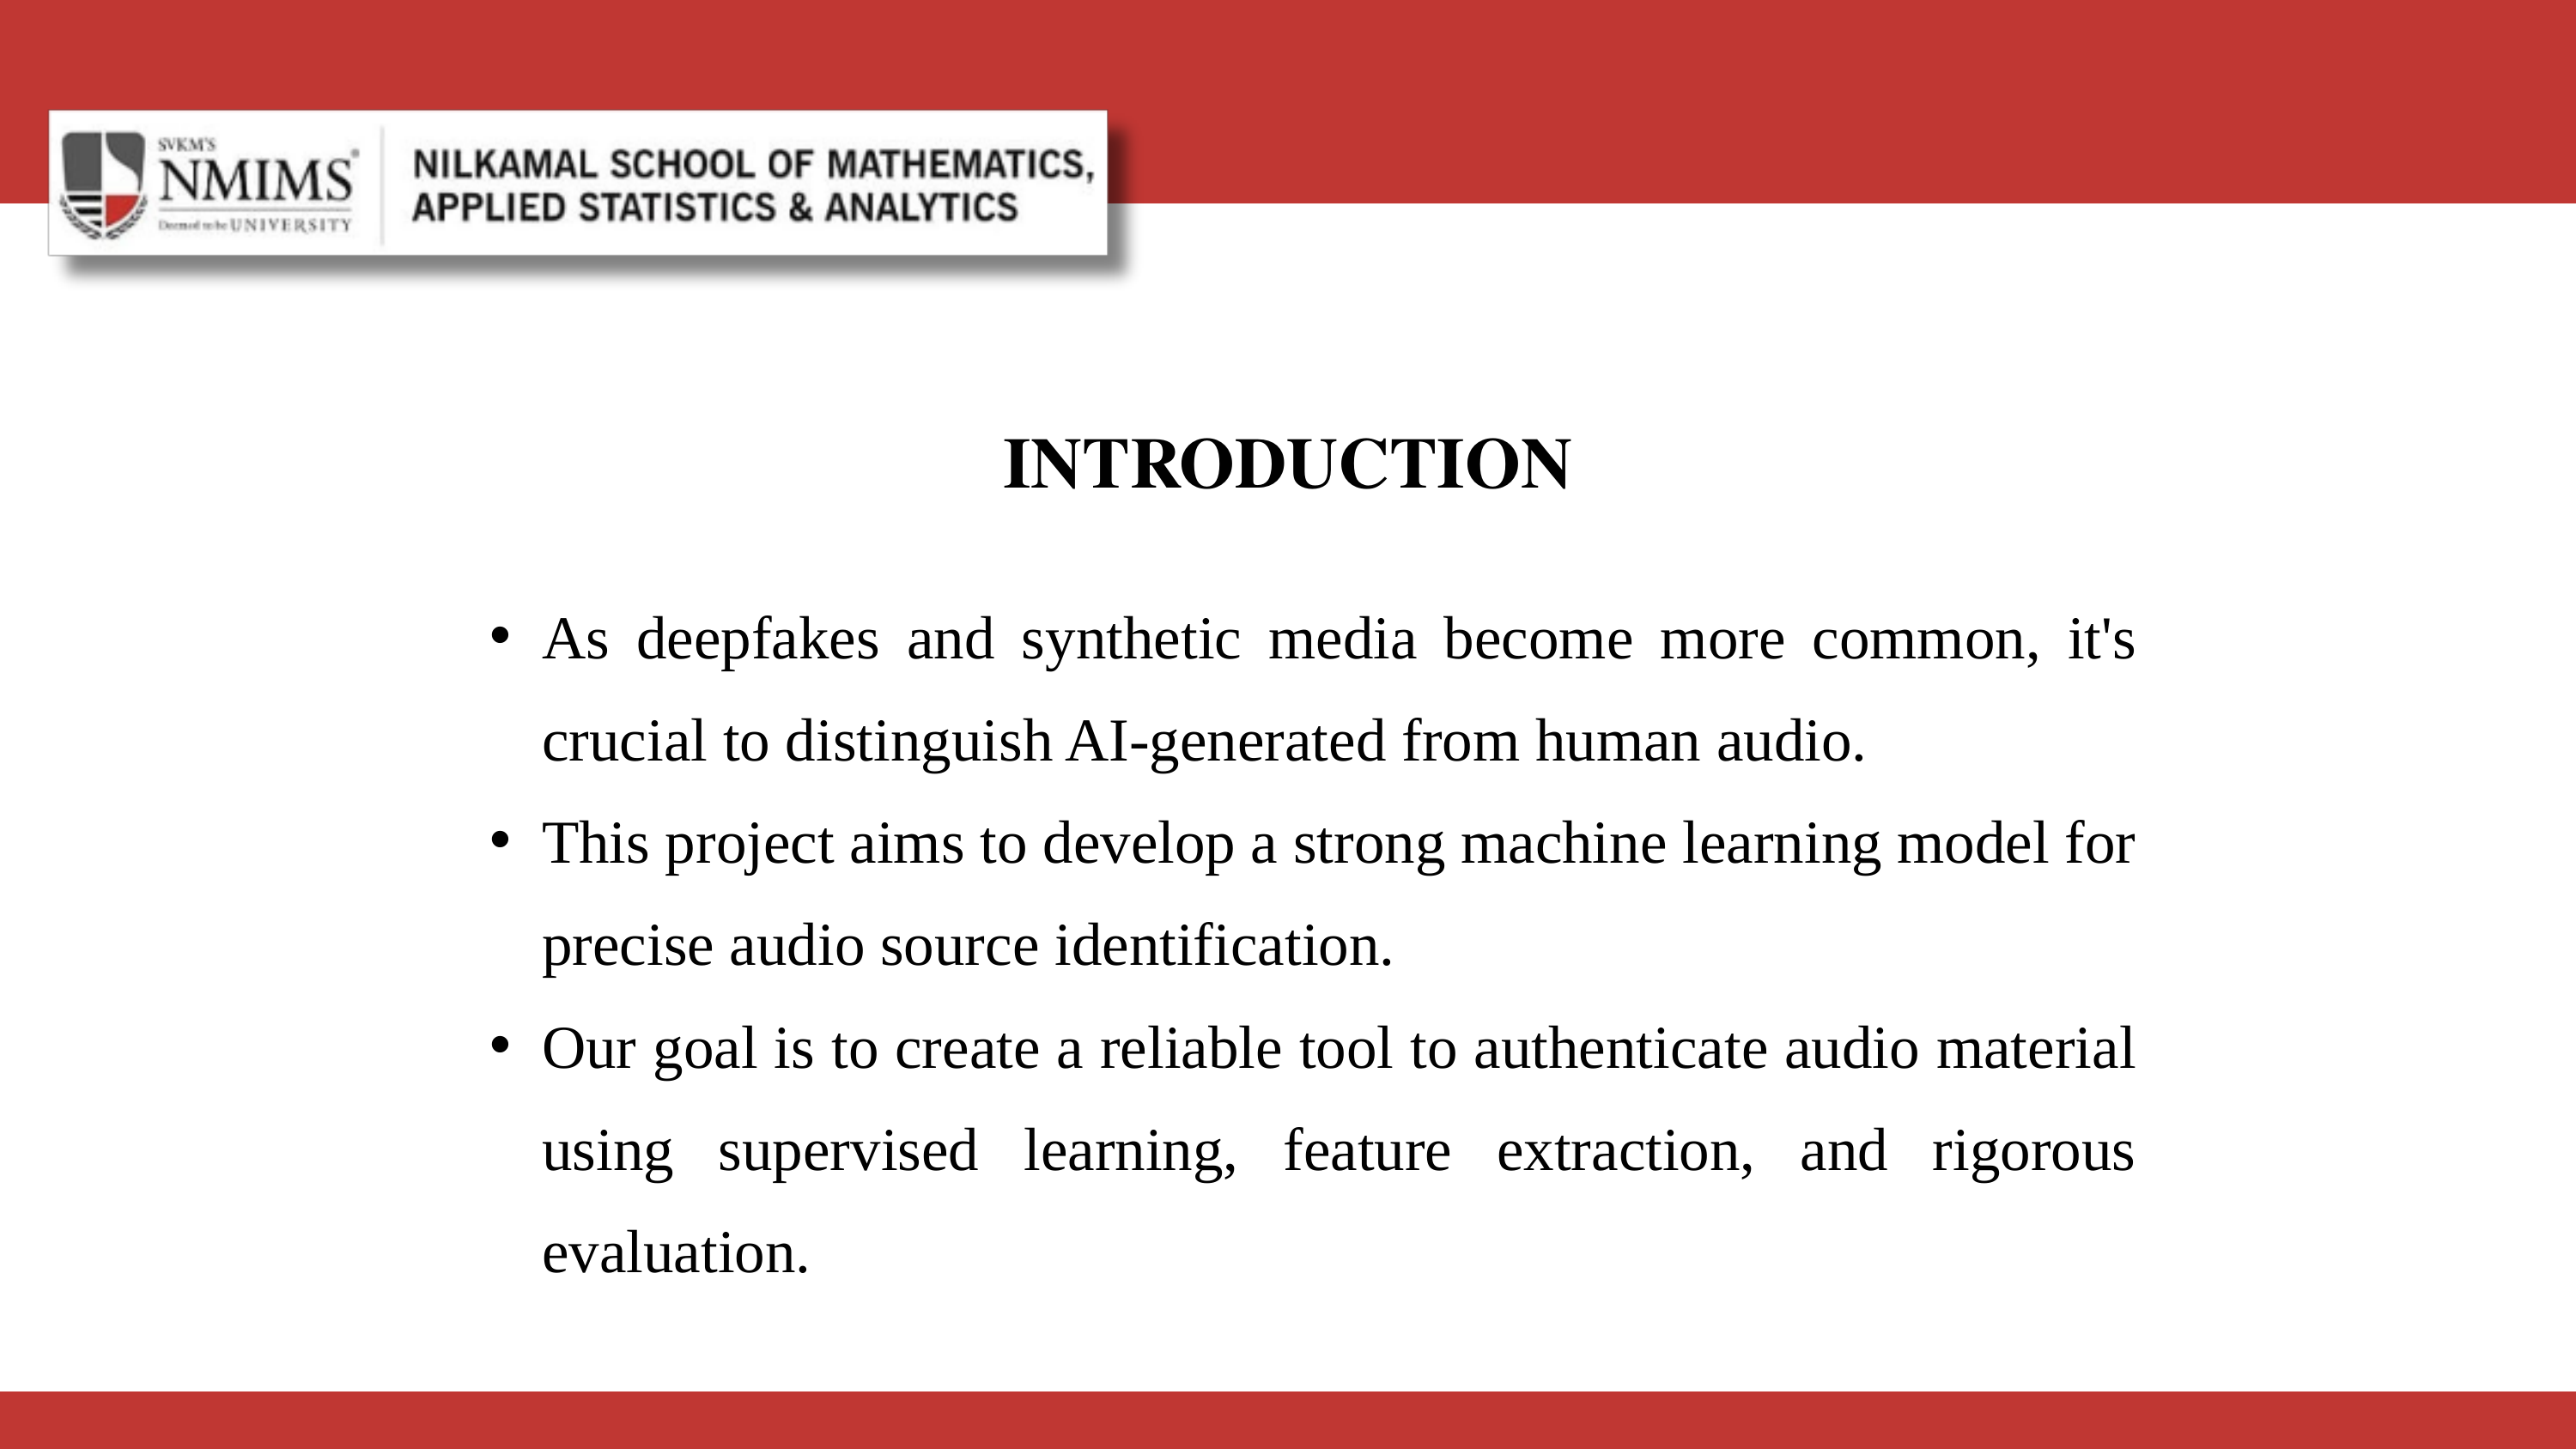

INTRODUCTION
As deepfakes and synthetic media become more common, it's crucial to distinguish AI-generated from human audio.
This project aims to develop a strong machine learning model for precise audio source identification.
Our goal is to create a reliable tool to authenticate audio material using supervised learning, feature extraction, and rigorous evaluation.